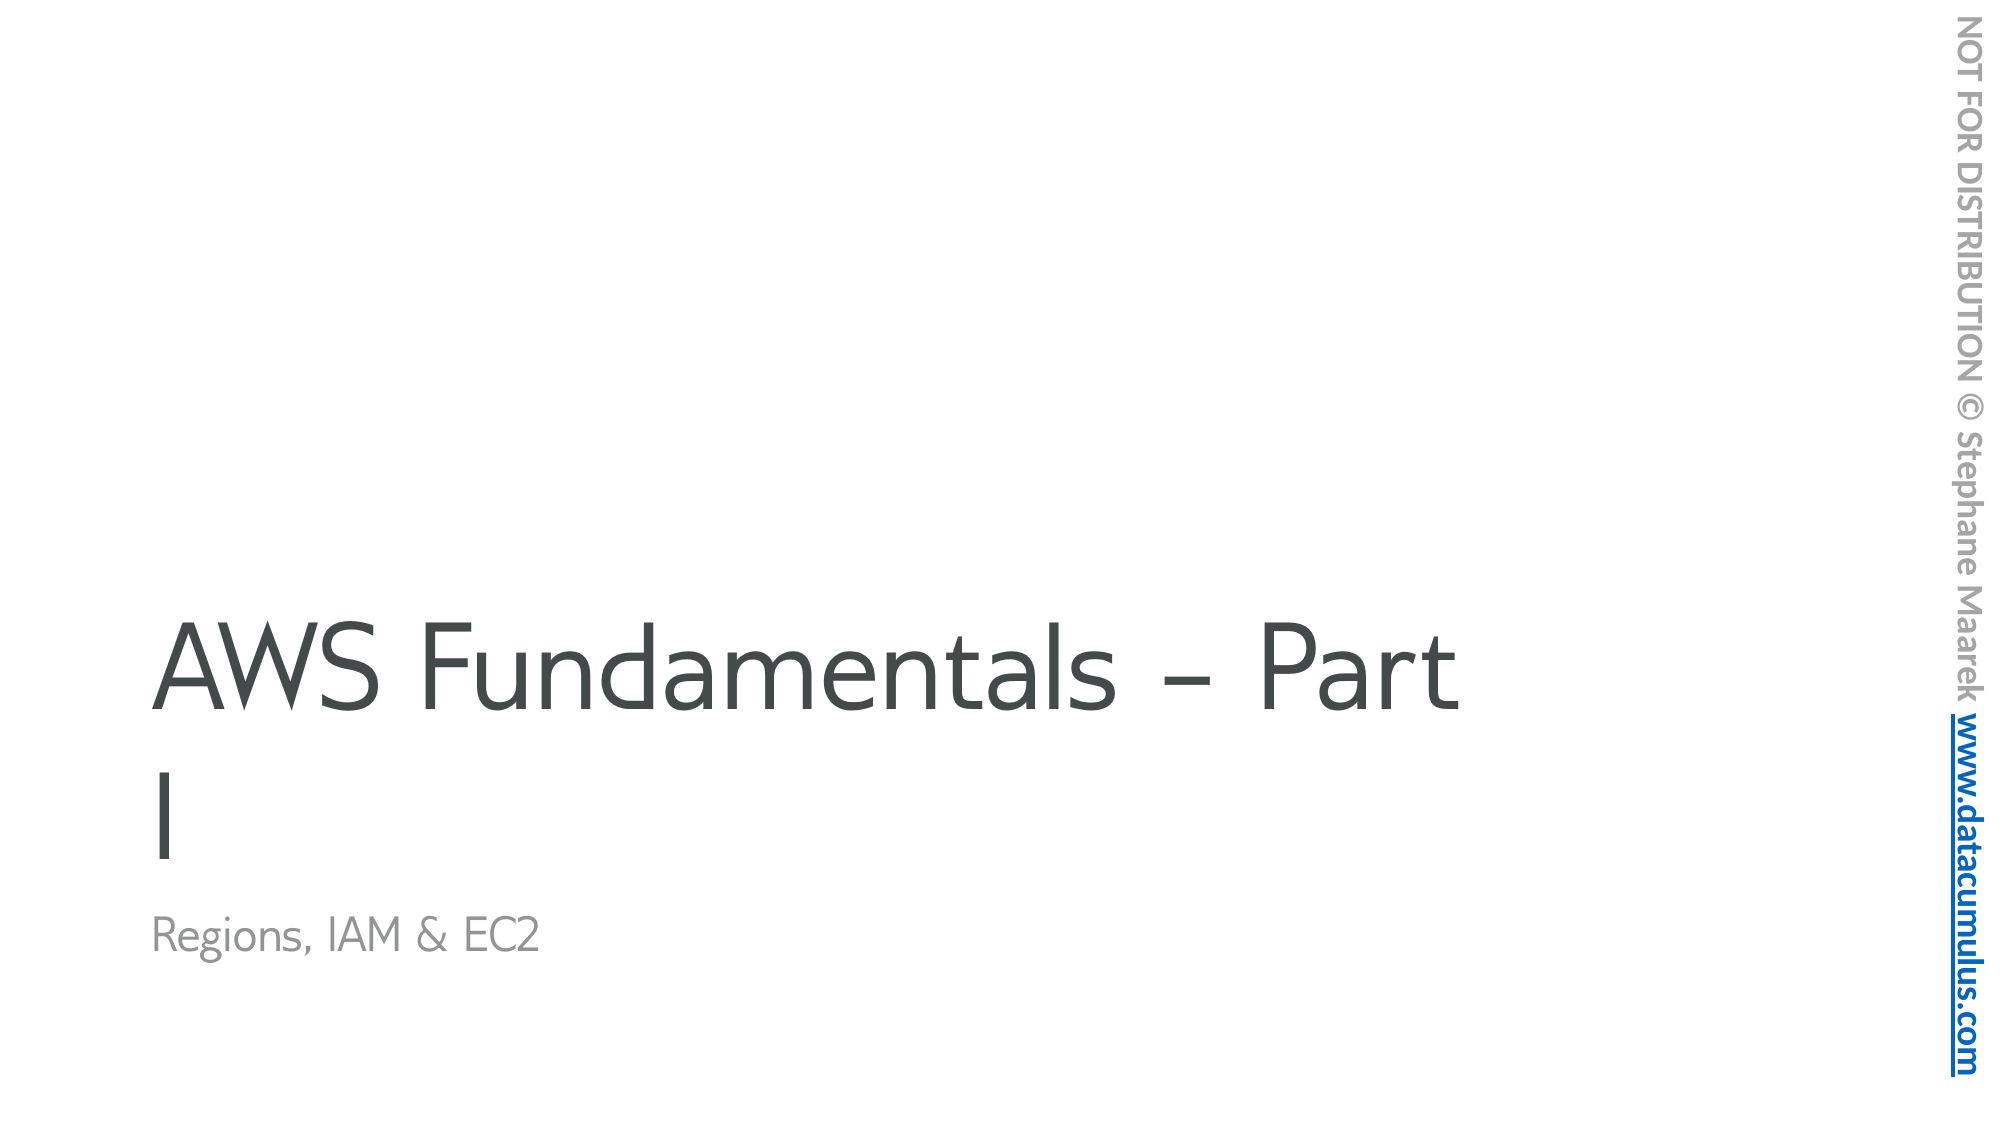

NOT FOR DISTRIBUTION © Stephane Maarek www.datacumulus.com
AWS Fundamentals – Part I
Regions, IAM & EC2
© Stephane Maarek